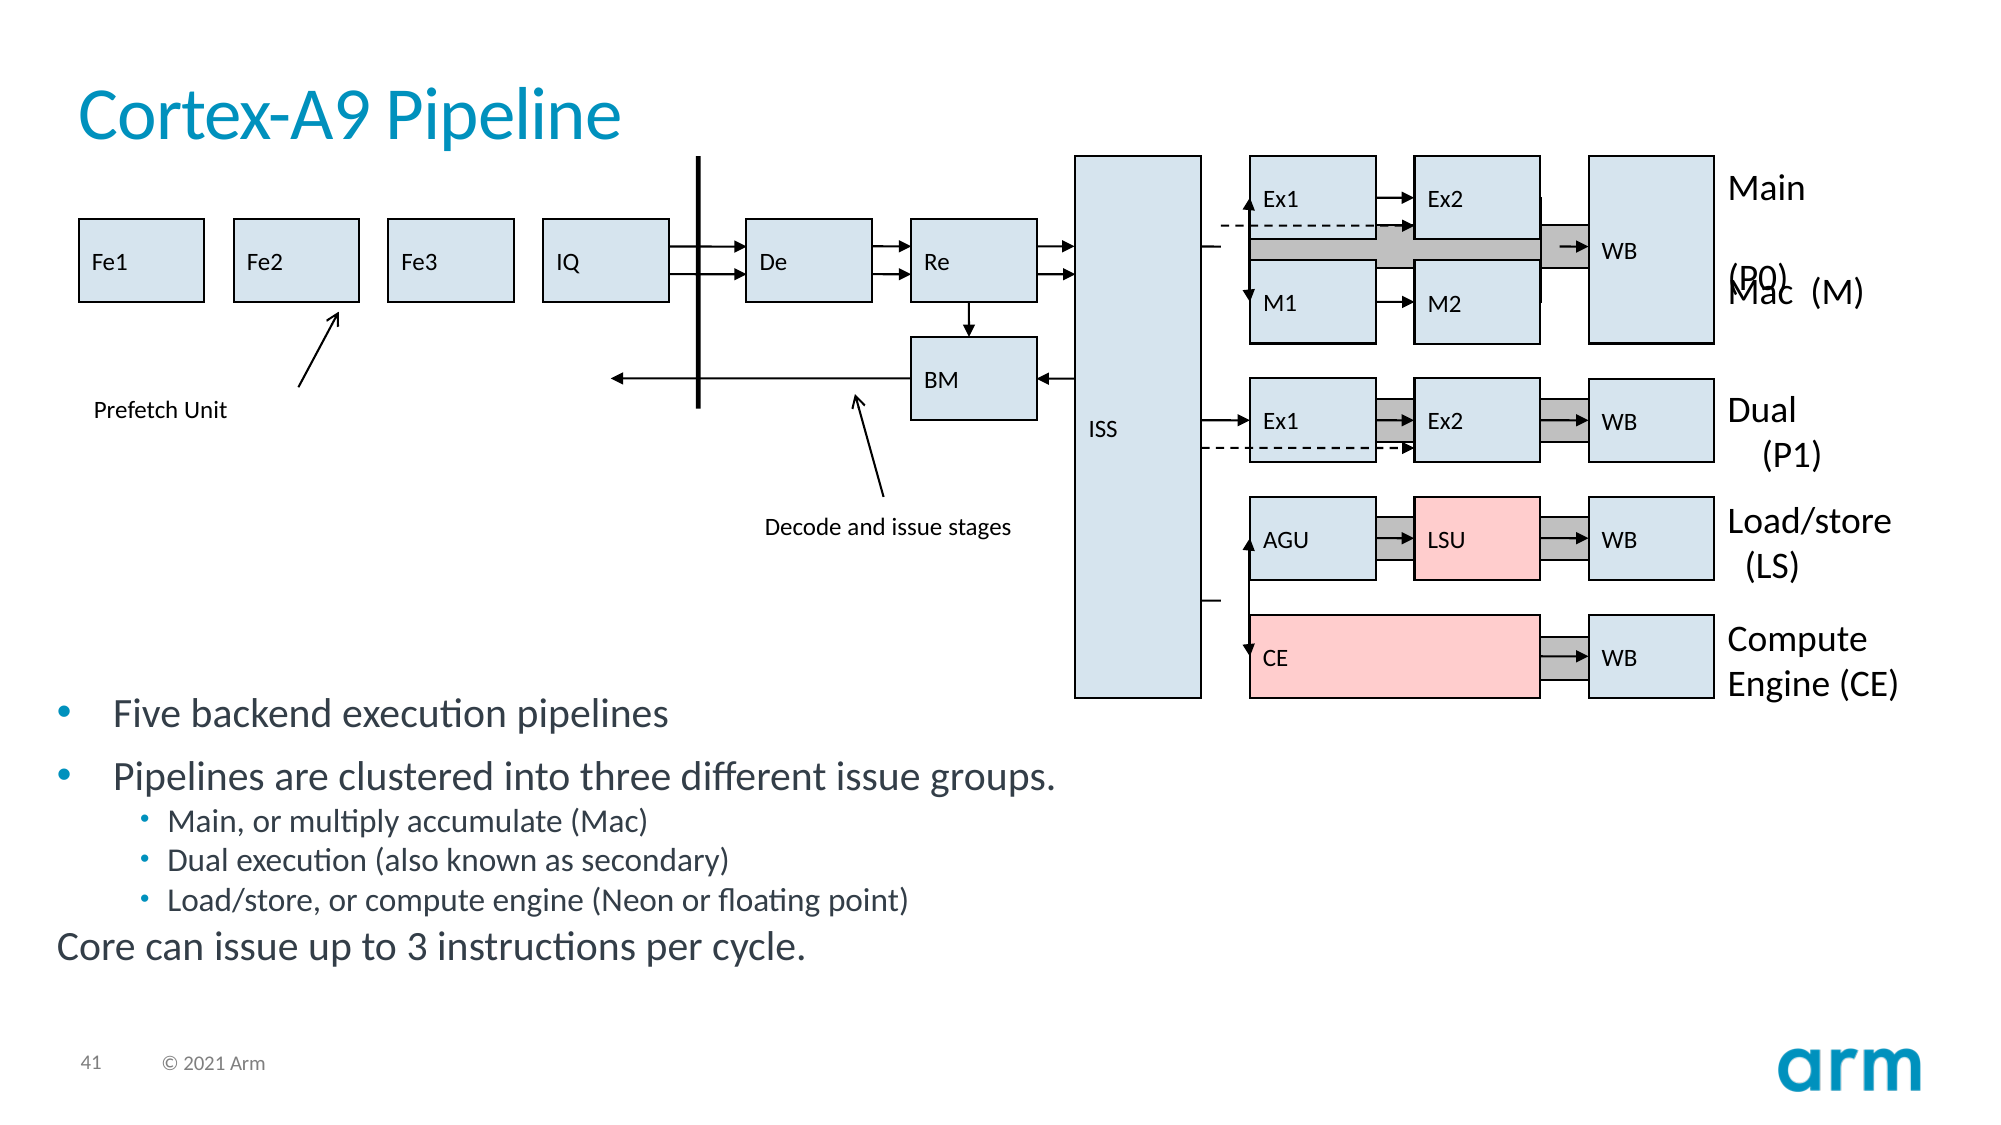

# Cortex-A9 Pipeline

ISS
Ex1
Ex2
Main          (P0)
WB

Fe1
Fe2
Fe3
IQ
De
Re

M1
M2
Mac  (M)

BM

Ex1
Ex2
Dual              (P1)

WB
Prefetch Unit

Load/store   (LS)
AGU
LSU
WB
Decode and issue stages

Compute Engine (CE)
CE
WB

Five backend execution pipelines
Pipelines are clustered into three different issue groups.
Main, or multiply accumulate (Mac)
Dual execution (also known as secondary)
Load/store, or compute engine (Neon or floating point)
Core can issue up to 3 instructions per cycle.